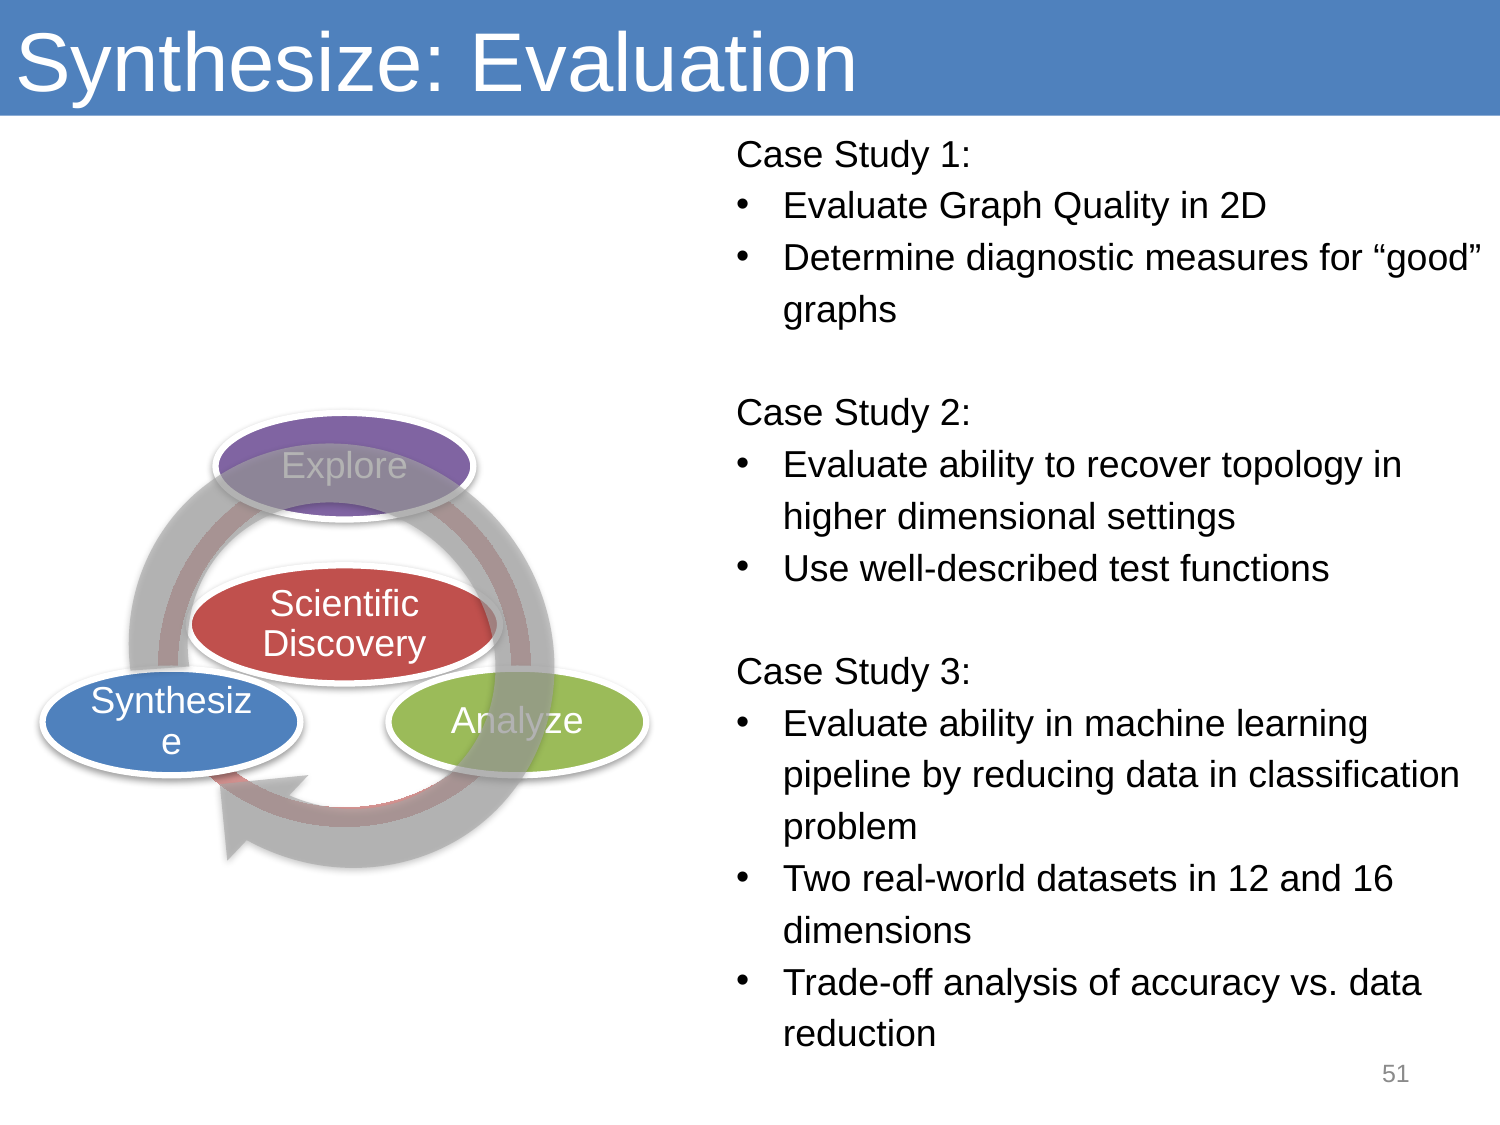

# Synthesize: Evaluation
Case Study 1:
Evaluate Graph Quality in 2D
Determine diagnostic measures for “good” graphs

Case Study 2:
Evaluate ability to recover topology in higher dimensional settings
Use well-described test functions

Case Study 3:
Evaluate ability in machine learning pipeline by reducing data in classification problem
Two real-world datasets in 12 and 16 dimensions
Trade-off analysis of accuracy vs. data reduction
Scientific Discovery
Explore
Analyze
Synthesize

51